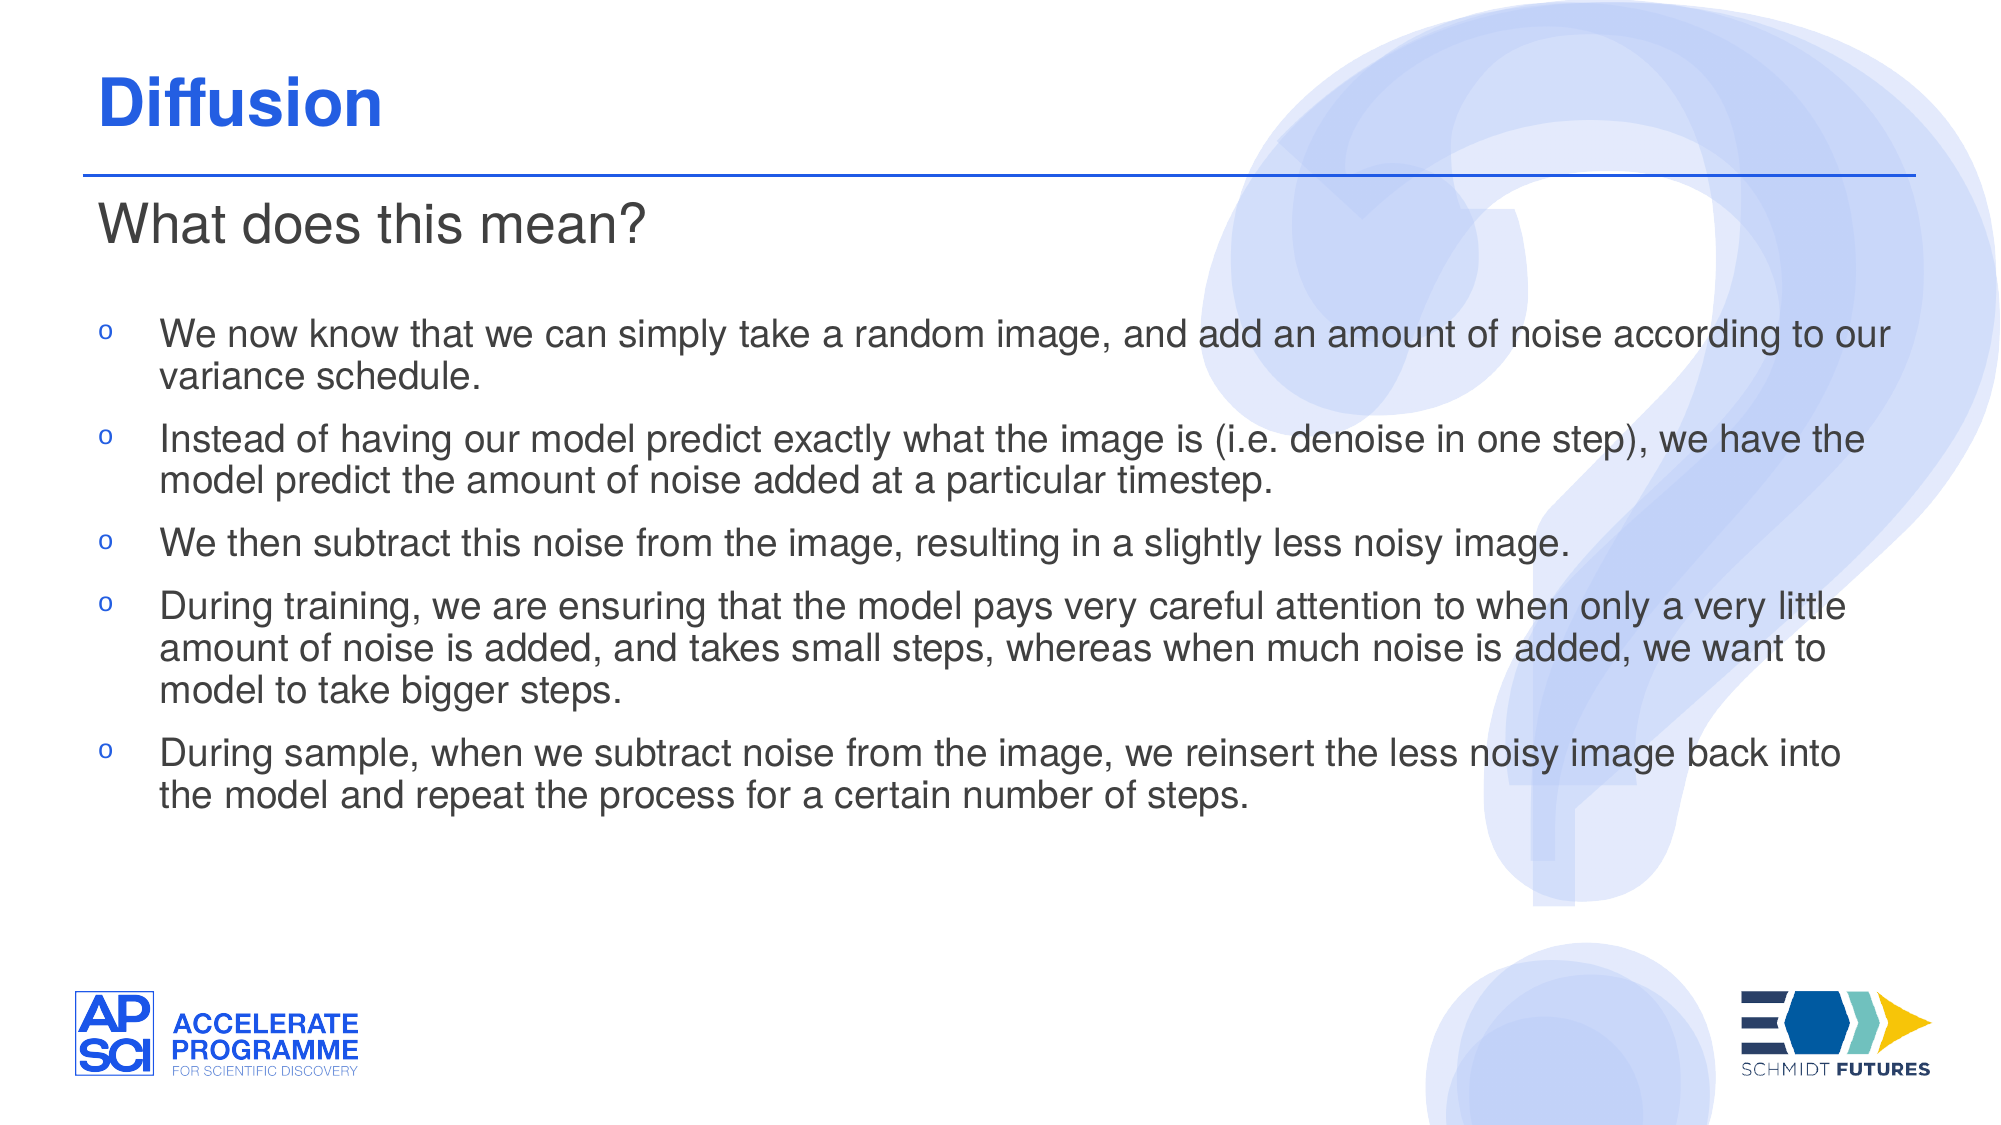

Diffusion
What does this mean?
We now know that we can simply take a random image, and add an amount of noise according to our variance schedule.
Instead of having our model predict exactly what the image is (i.e. denoise in one step), we have the model predict the amount of noise added at a particular timestep.
We then subtract this noise from the image, resulting in a slightly less noisy image.
During training, we are ensuring that the model pays very careful attention to when only a very little amount of noise is added, and takes small steps, whereas when much noise is added, we want to model to take bigger steps.
During sample, when we subtract noise from the image, we reinsert the less noisy image back into the model and repeat the process for a certain number of steps.